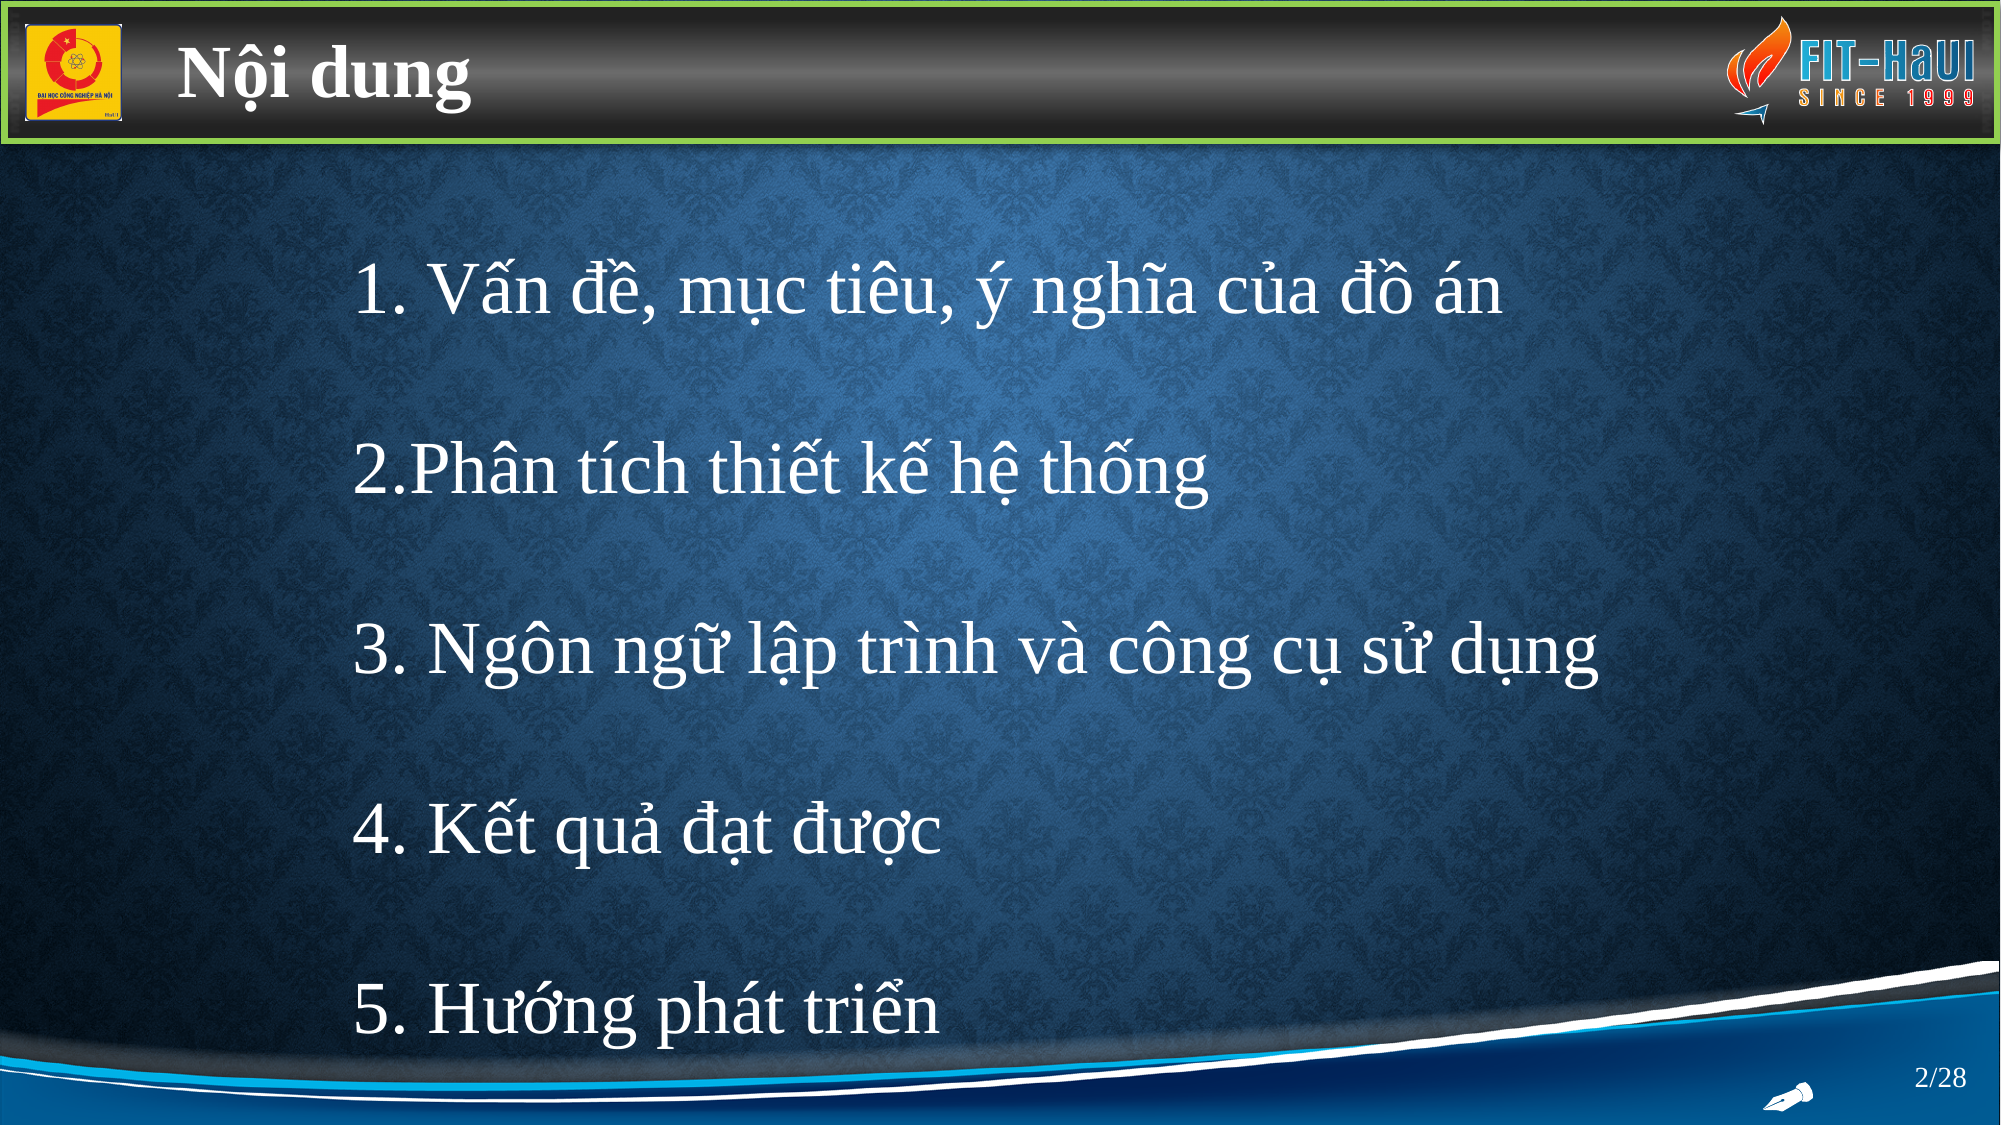

Nội dung

	1. Vấn đề, mục tiêu, ý nghĩa của đồ án

	2.Phân tích thiết kế hệ thống

	3. Ngôn ngữ lập trình và công cụ sử dụng

	4. Kết quả đạt được

	5. Hướng phát triển
2/28